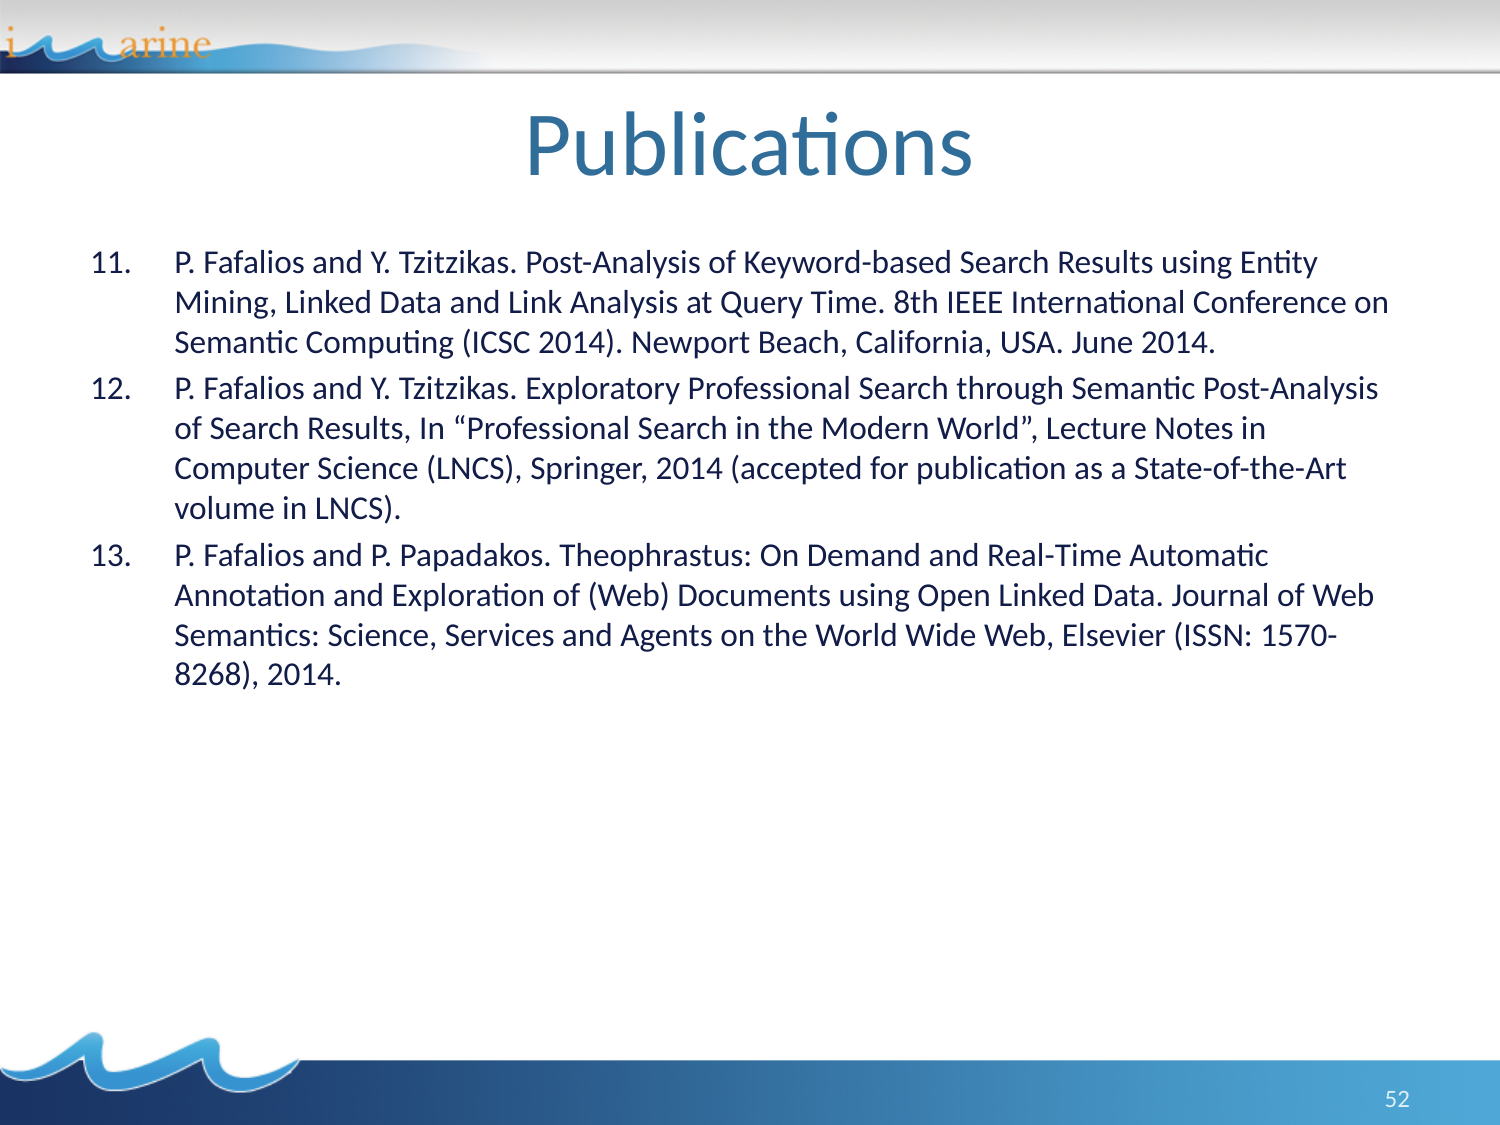

# Publications
P. Fafalios and Y. Tzitzikas. Post-Analysis of Keyword-based Search Results using Entity Mining, Linked Data and Link Analysis at Query Time. 8th IEEE International Conference on Semantic Computing (ICSC 2014). Newport Beach, California, USA. June 2014.
P. Fafalios and Y. Tzitzikas. Exploratory Professional Search through Semantic Post-Analysis of Search Results, In “Professional Search in the Modern World”, Lecture Notes in Computer Science (LNCS), Springer, 2014 (accepted for publication as a State-of-the-Art volume in LNCS).
P. Fafalios and P. Papadakos. Theophrastus: On Demand and Real-Time Automatic Annotation and Exploration of (Web) Documents using Open Linked Data. Journal of Web Semantics: Science, Services and Agents on the World Wide Web, Elsevier (ISSN: 1570-8268), 2014.

52